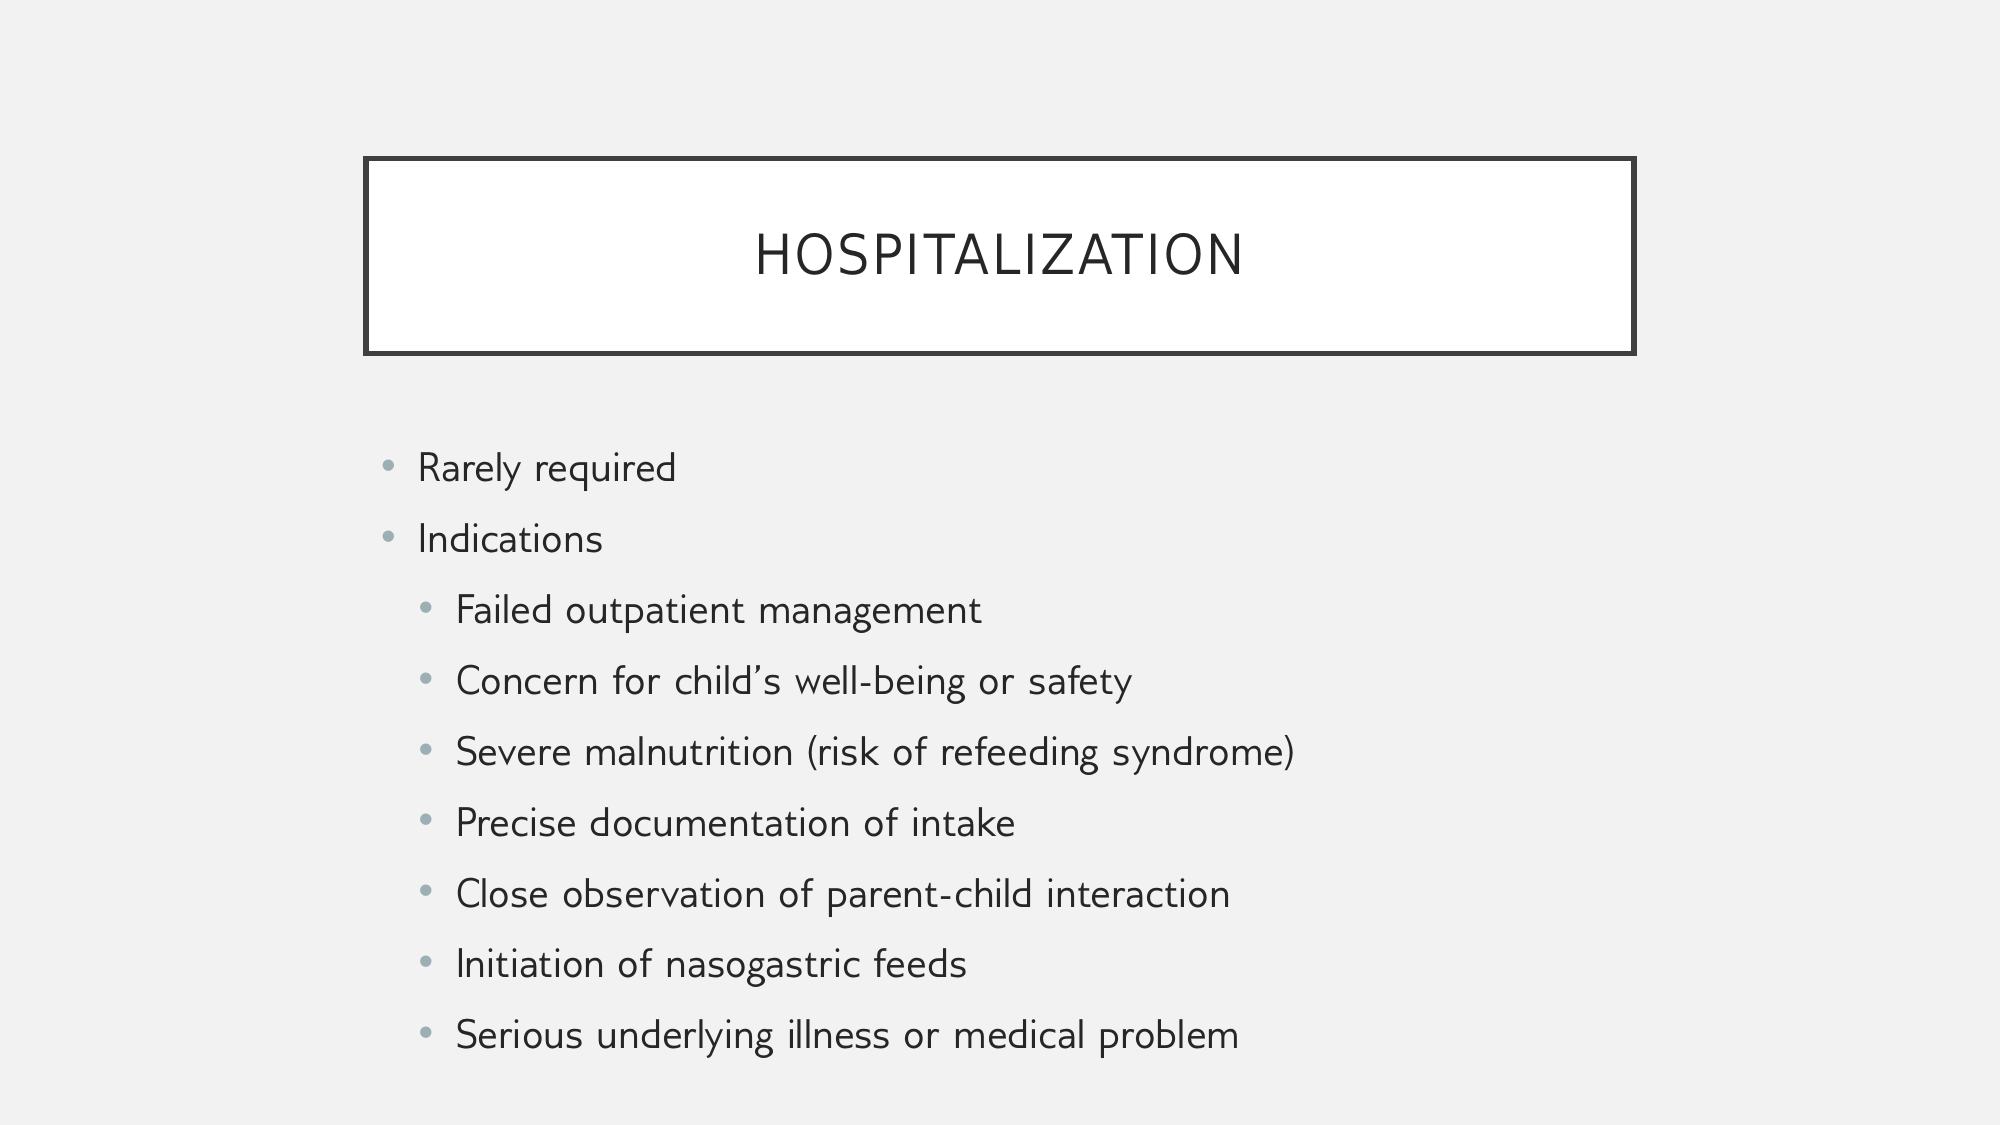

# Hospitalization
Rarely required
Indications
Failed outpatient management
Concern for child’s well-being or safety
Severe malnutrition (risk of refeeding syndrome)
Precise documentation of intake
Close observation of parent-child interaction
Initiation of nasogastric feeds
Serious underlying illness or medical problem